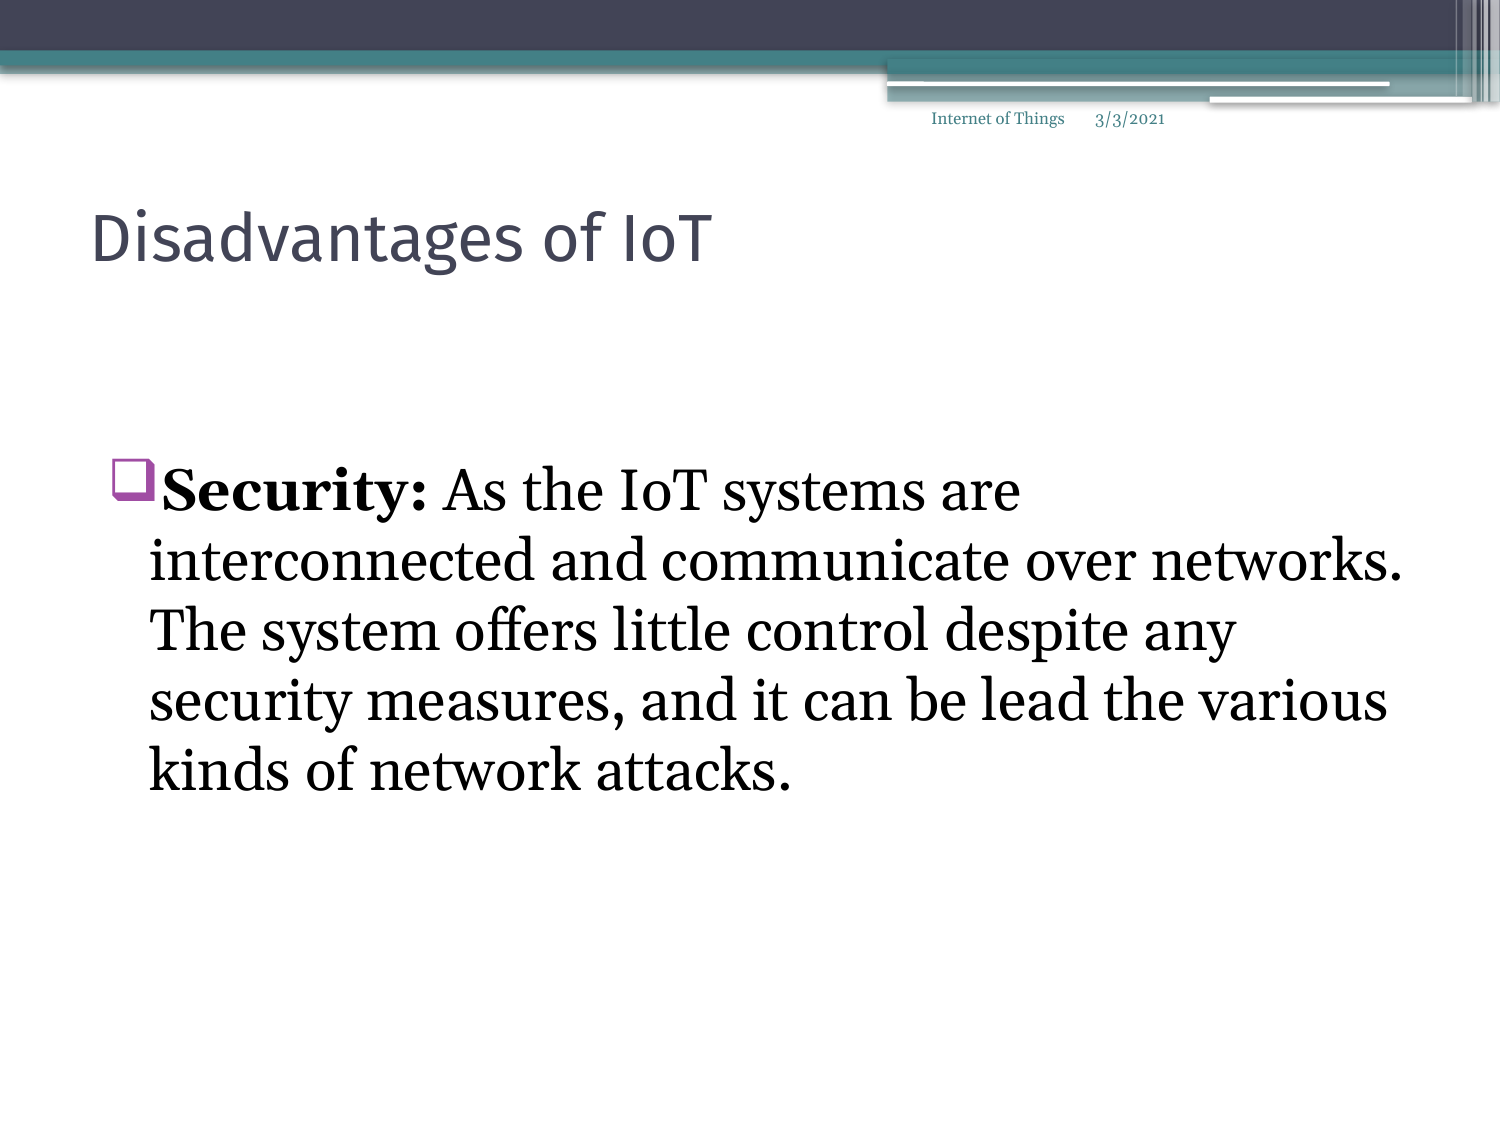

Internet of Things
3/3/2021
# Disadvantages of IoT

Security: As the IoT systems are interconnected and communicate over networks. The system offers little control despite any security measures, and it can be lead the various kinds of network attacks.